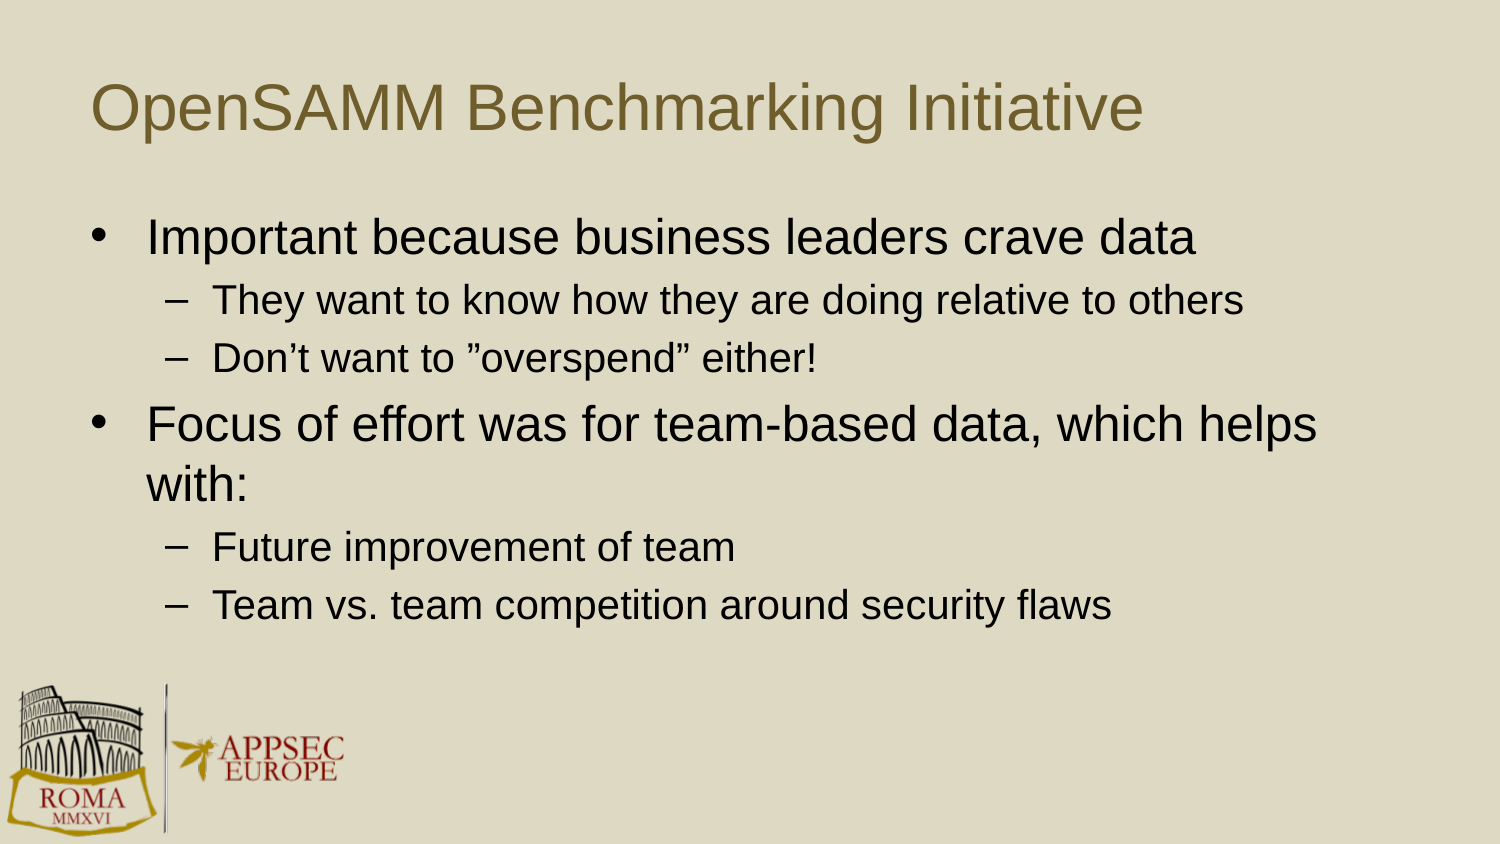

# OpenSAMM Benchmarking Initiative
Important because business leaders crave data
They want to know how they are doing relative to others
Don’t want to ”overspend” either!
Focus of effort was for team-based data, which helps with:
Future improvement of team
Team vs. team competition around security flaws